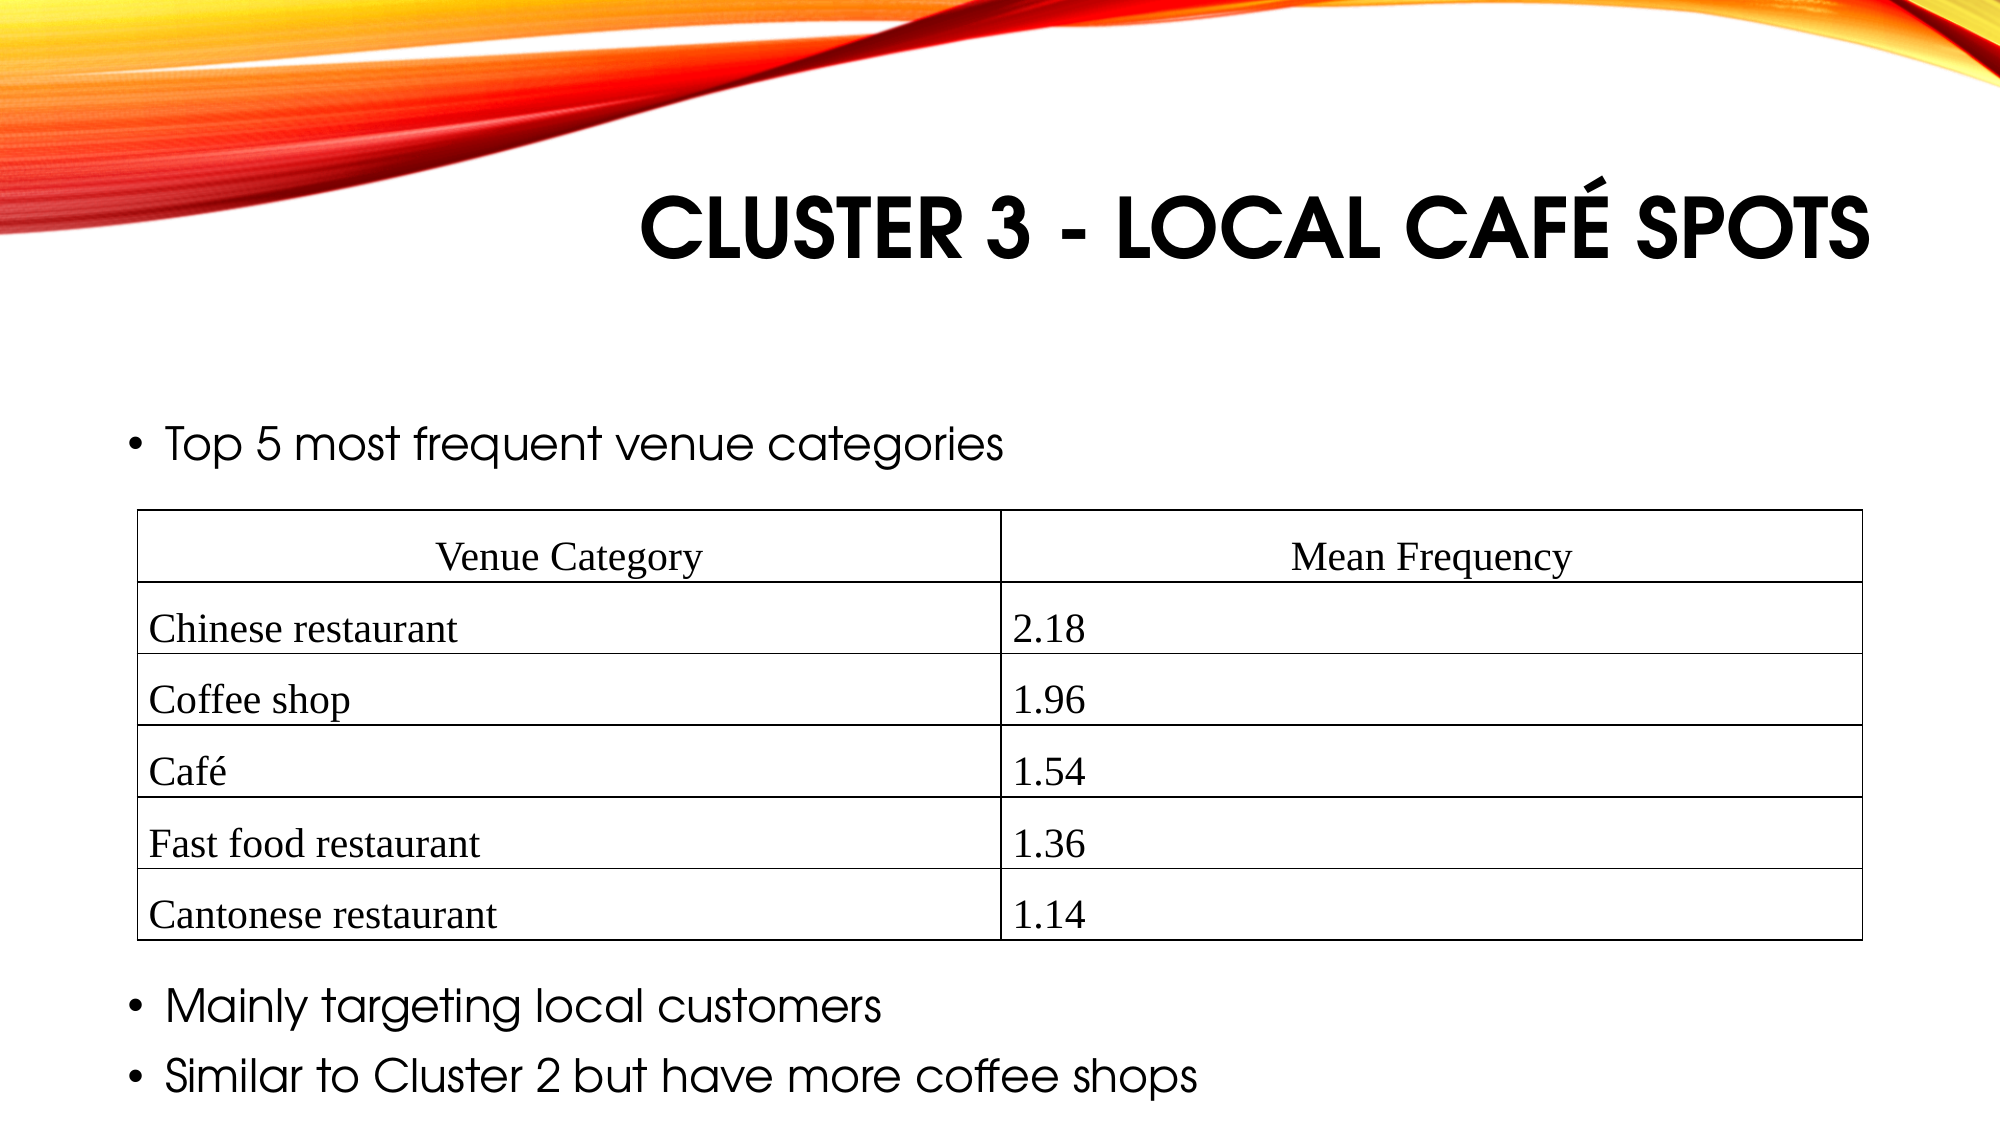

# Cluster 3 - Local Café Spots

Top 5 most frequent venue categories

Mainly targeting local customers
Similar to Cluster 2 but have more coffee shops

| Venue Category | Mean Frequency |
| --- | --- |
| Chinese restaurant | 2.18 |
| Coffee shop | 1.96 |
| Café | 1.54 |
| Fast food restaurant | 1.36 |
| Cantonese restaurant | 1.14 |